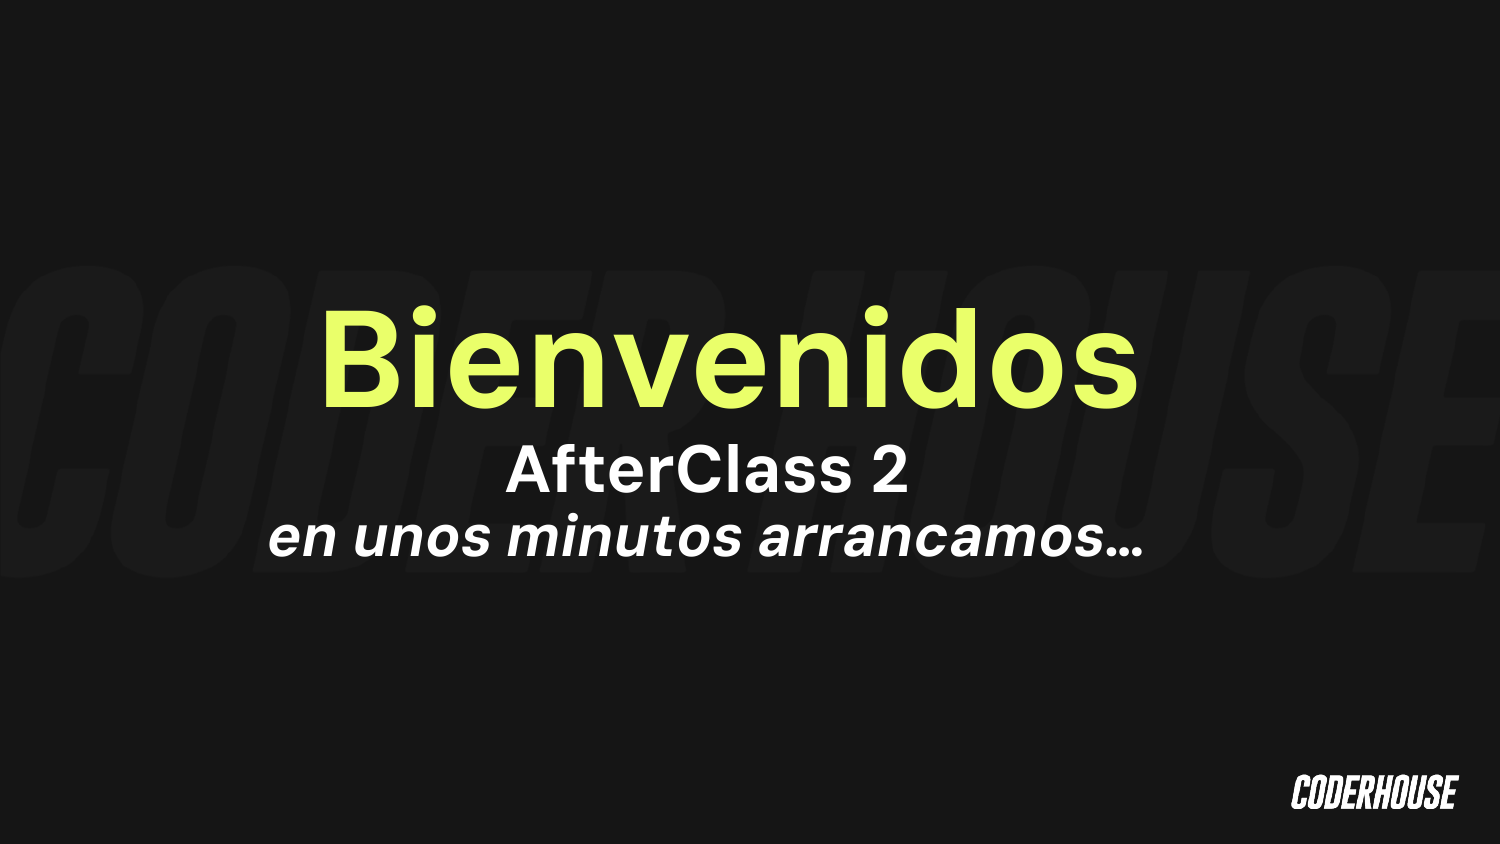

Bienvenidos
AfterClass 2
en unos minutos arrancamos…